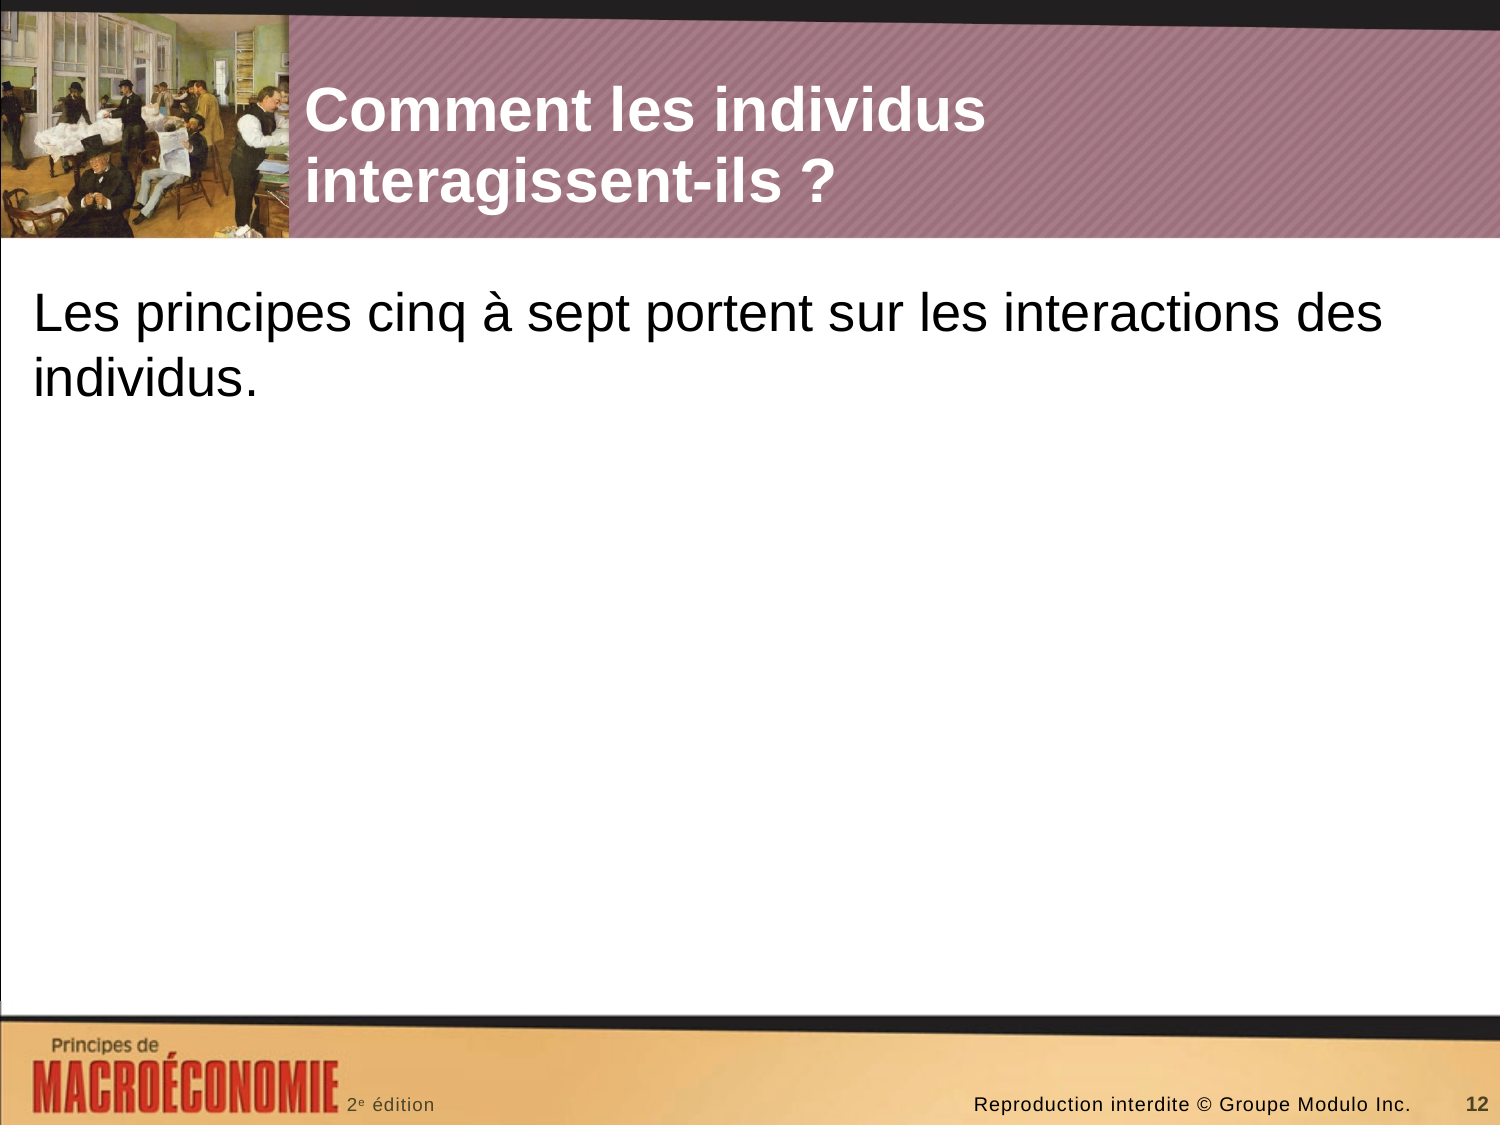

# Comment les individus interagissent-ils ?
Les principes cinq à sept portent sur les interactions des individus.

12